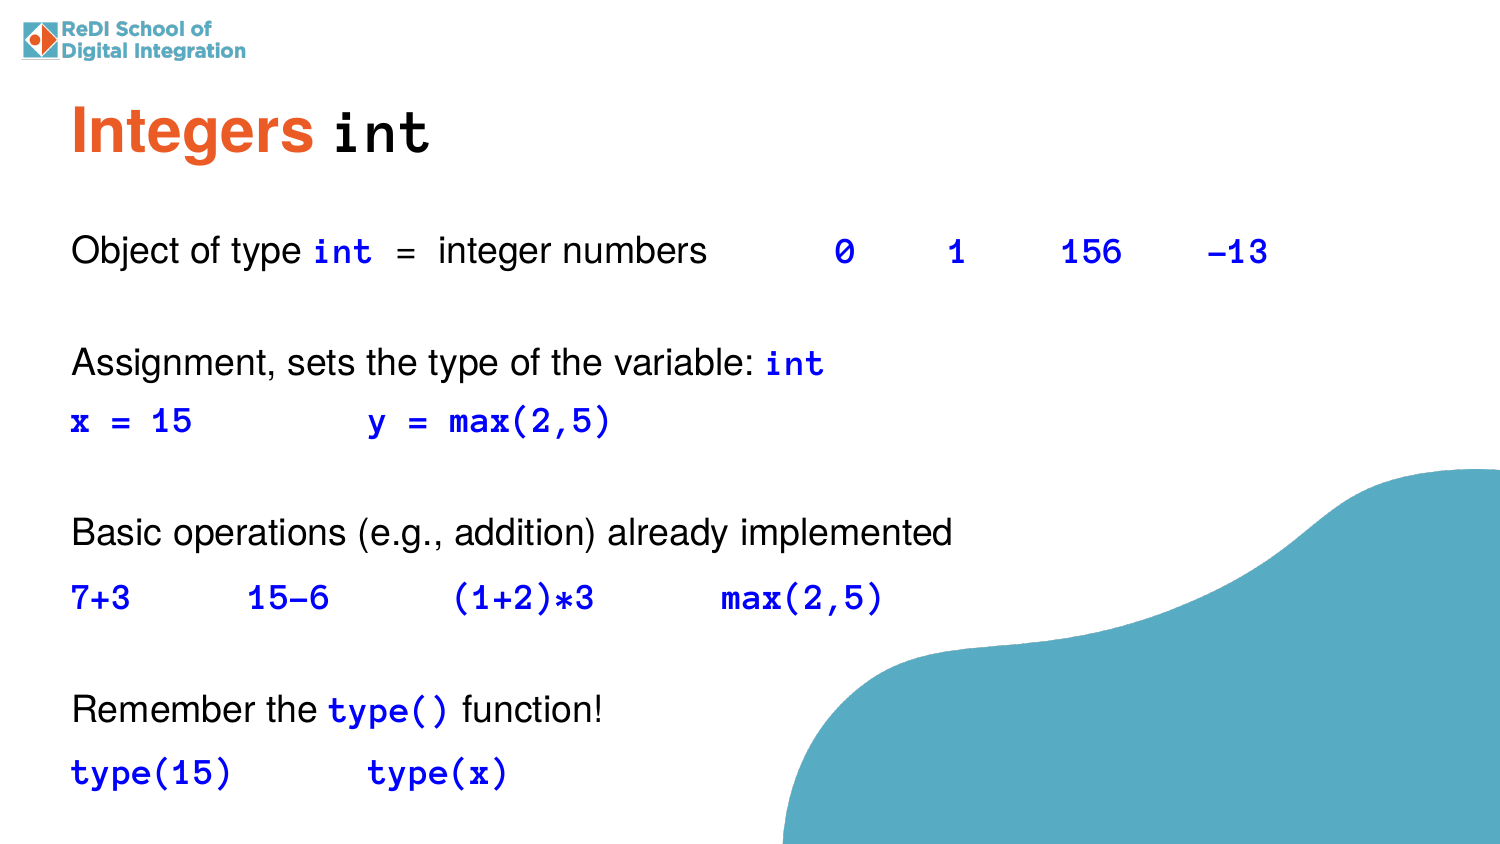

Integers int
Object of type int  =  integer numbers
0
1
156
-13
Assignment, sets the type of the variable: int
x = 15
y = max(2,5)
Basic operations (e.g., addition) already implemented
7+3
15-6
(1+2)*3
max(2,5)
Remember the type() function!
type(15)
type(x)